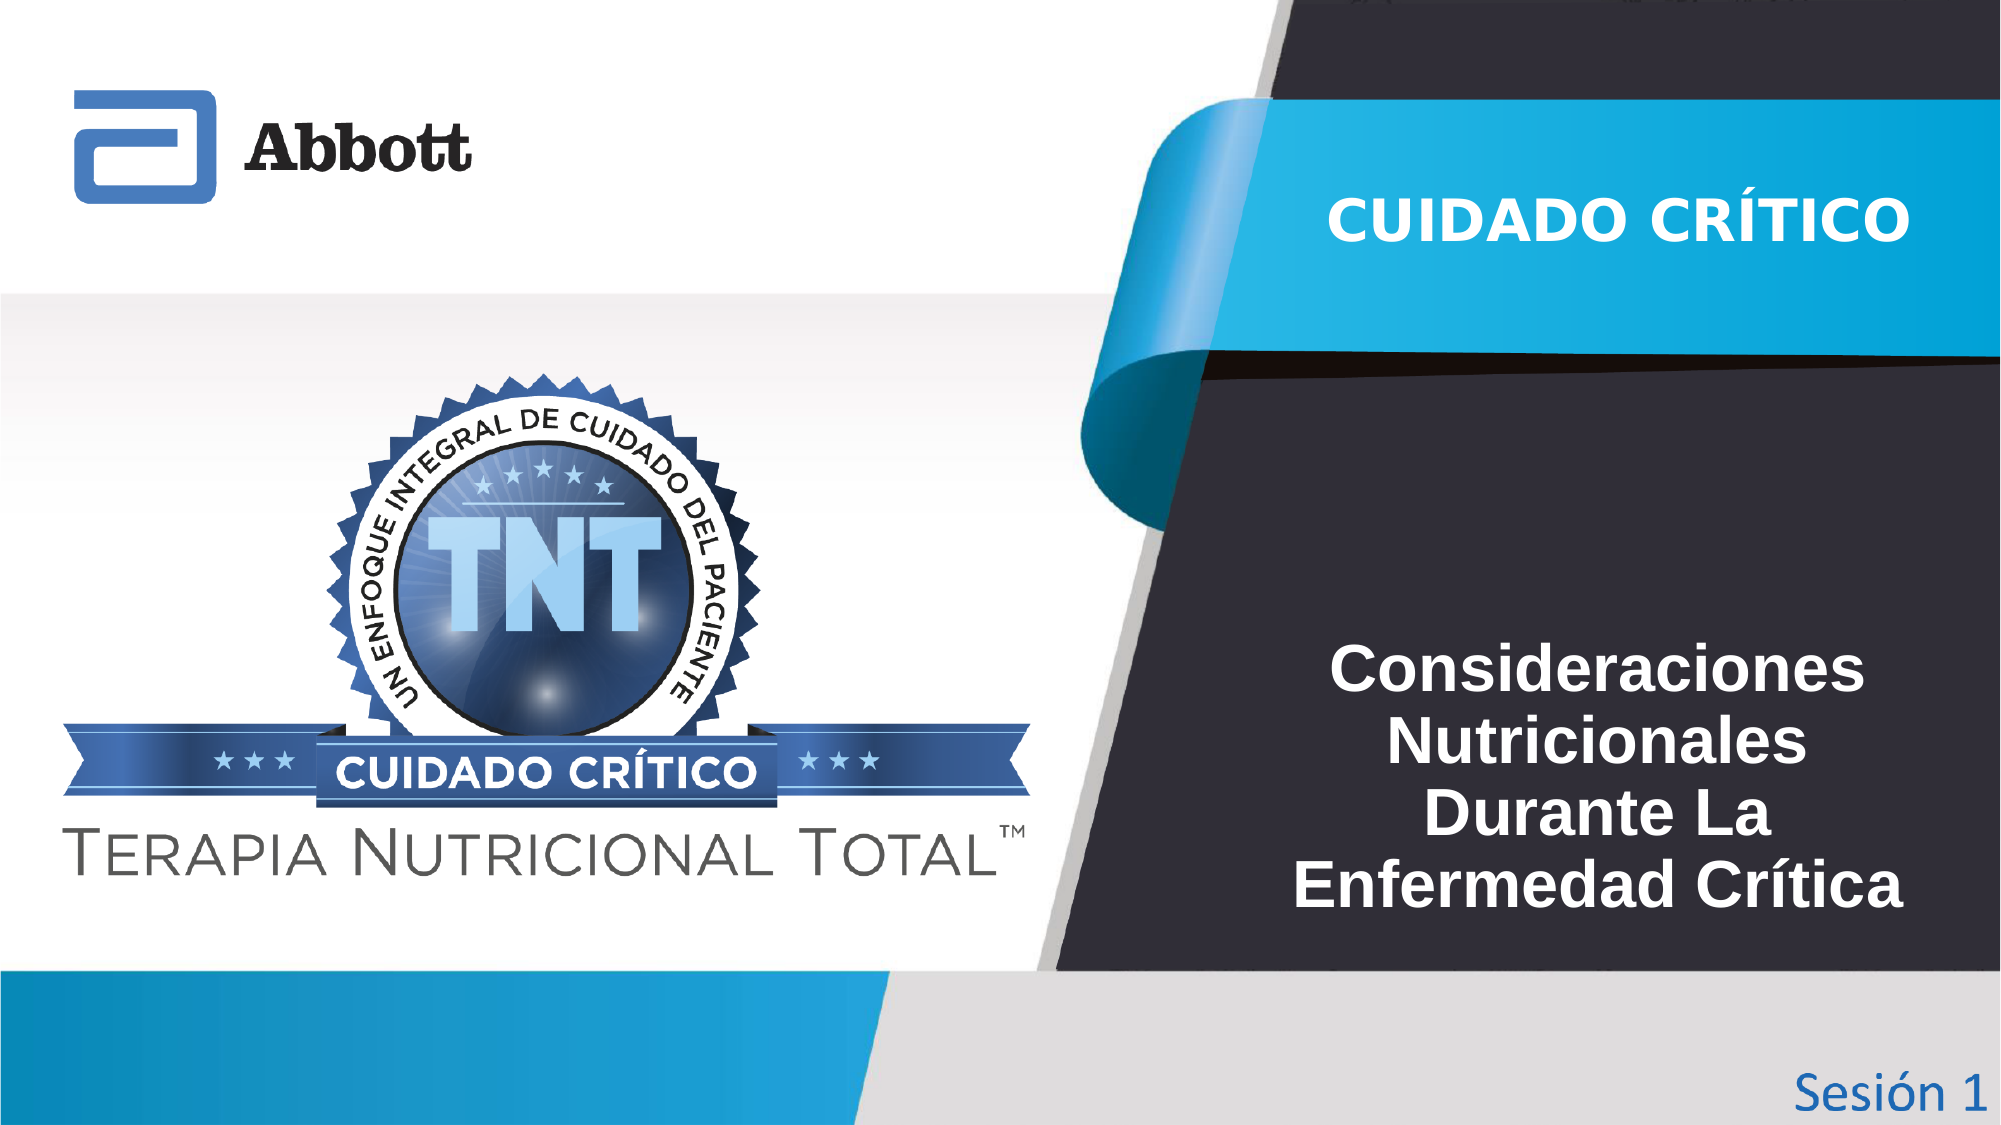

CUIDADO CRÍTICO
Consideraciones Nutricionales Durante La Enfermedad Crítica